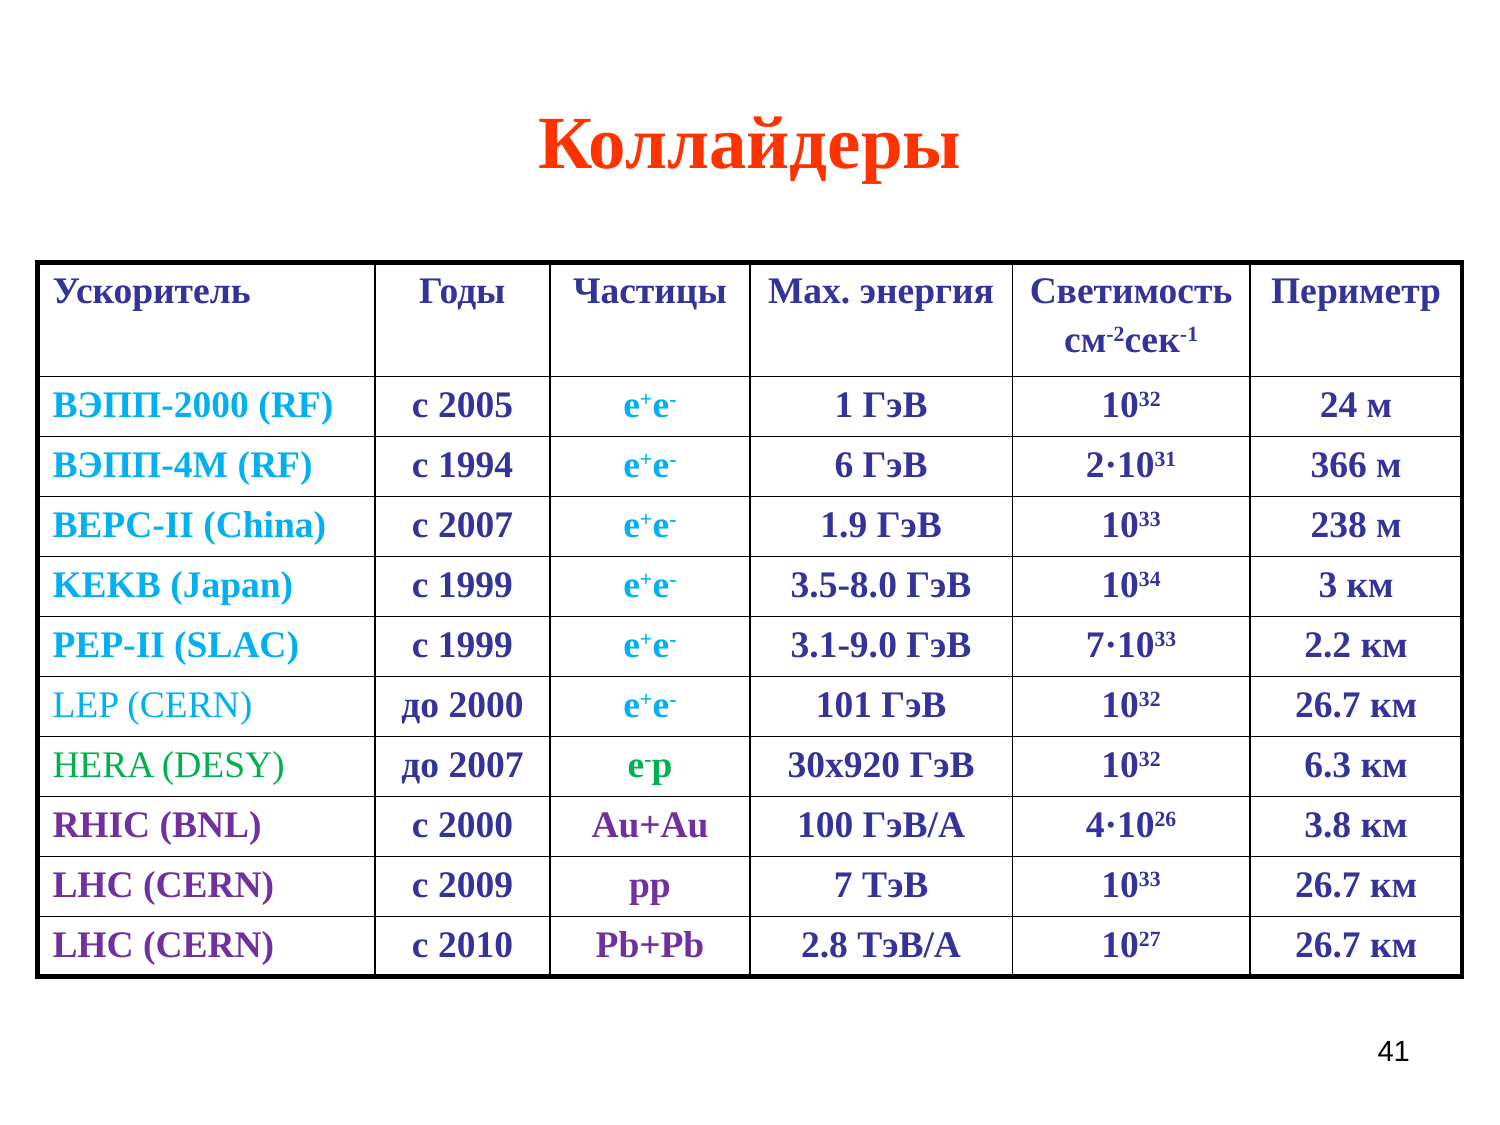

# Коллайдеры
| Ускоритель | Годы | Частицы | Мах. энергия | Светимость см-2сек-1 | Периметр |
| --- | --- | --- | --- | --- | --- |
| ВЭПП-2000 (RF) | с 2005 | е+е- | 1 ГэВ | 1032 | 24 м |
| ВЭПП-4М (RF) | с 1994 | е+е- | 6 ГэВ | 2·1031 | 366 м |
| BEPC-II (China) | с 2007 | е+е- | 1.9 ГэВ | 1033 | 238 м |
| KEKB (Japan) | с 1999 | е+е- | 3.5-8.0 ГэВ | 1034 | 3 км |
| PEP-II (SLAC) | с 1999 | е+е- | 3.1-9.0 ГэВ | 7·1033 | 2.2 км |
| LEP (CERN) | до 2000 | е+е- | 101 ГэВ | 1032 | 26.7 км |
| HERA (DESY) | до 2007 | e-p | 30х920 ГэВ | 1032 | 6.3 км |
| RHIC (BNL) | с 2000 | Au+Au | 100 ГэВ/А | 4·1026 | 3.8 км |
| LHC (CERN) | с 2009 | pp | 7 ТэВ | 1033 | 26.7 км |
| LHC (CERN) | с 2010 | Pb+Pb | 2.8 ТэВ/А | 1027 | 26.7 км |
41